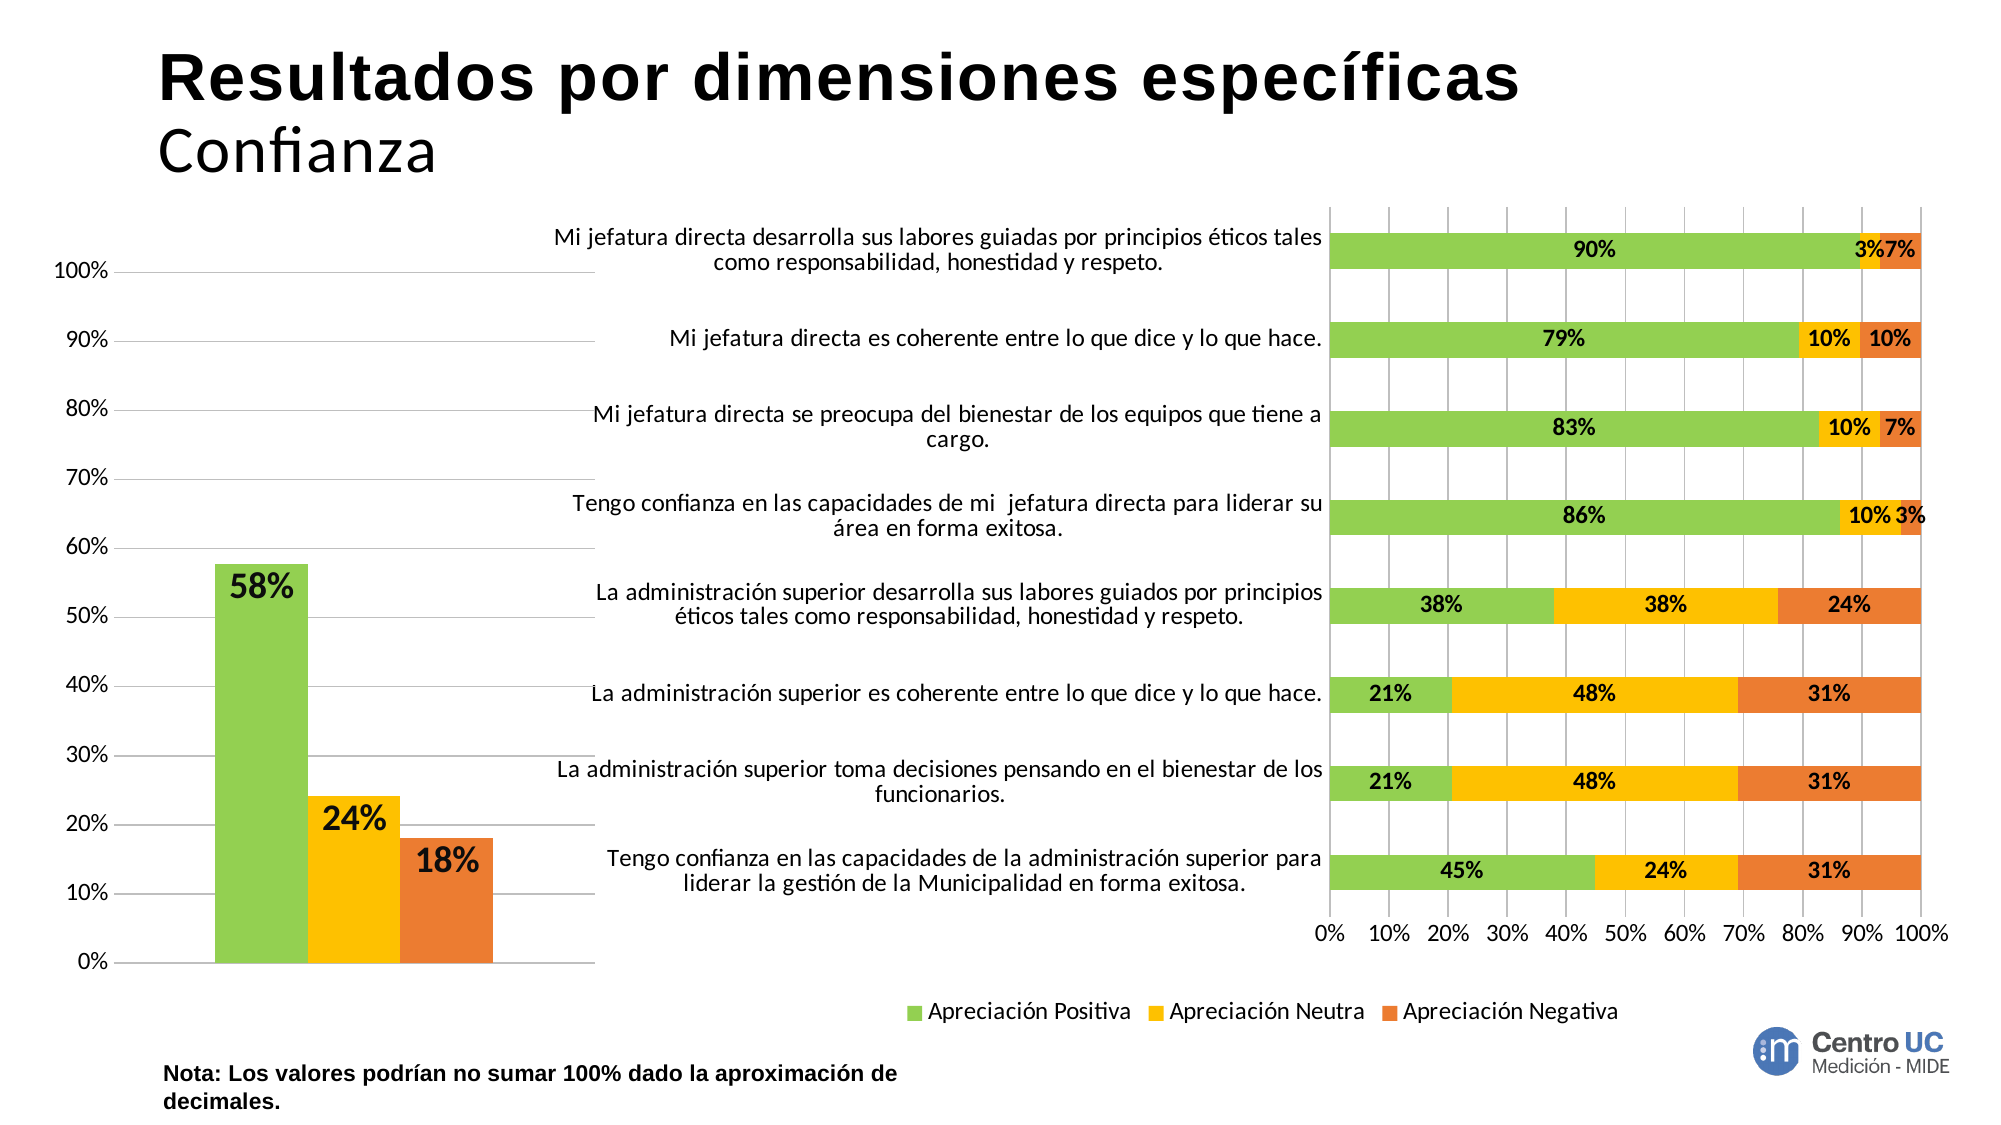

# Resultados por dimensiones específicas Confianza

### Chart

| Category | Apreciación Positiva | Apreciación Neutra | Apreciación Negativa |
|---|---|---|---|
| Tengo confianza en las capacidades de la administración superior para liderar la gestión de la Municipalidad en forma exitosa. | 0.4482758620689655 | 0.2413793103448276 | 0.3103448275862069 |
| La administración superior toma decisiones pensando en el bienestar de los funcionarios. | 0.20689655172413793 | 0.4827586206896552 | 0.3103448275862069 |
| La administración superior es coherente entre lo que dice y lo que hace. | 0.20689655172413793 | 0.4827586206896552 | 0.3103448275862069 |
| La administración superior desarrolla sus labores guiados por principios éticos tales como responsabilidad, honestidad y respeto. | 0.3793103448275862 | 0.3793103448275862 | 0.2413793103448276 |
| Tengo confianza en las capacidades de mi  jefatura directa para liderar su área en forma exitosa. | 0.8620689655172413 | 0.10344827586206896 | 0.034482758620689655 |
| Mi jefatura directa se preocupa del bienestar de los equipos que tiene a cargo. | 0.8275862068965517 | 0.10344827586206896 | 0.06896551724137931 |
| Mi jefatura directa es coherente entre lo que dice y lo que hace. | 0.7931034482758621 | 0.10344827586206896 | 0.10344827586206896 |
| Mi jefatura directa desarrolla sus labores guiadas por principios éticos tales como responsabilidad, honestidad y respeto. | 0.896551724137931 | 0.034482758620689655 | 0.06896551724137931 |

### Chart

| Category | Apreciación Positiva | Apreciación Neutra | Apreciación Negativa |
|---|---|---|---|
| Confianza | 0.5775862068965517 | 0.2413793103448276 | 0.1810344827586207 |
Nota: Los valores podrían no sumar 100% dado la aproximación de decimales.